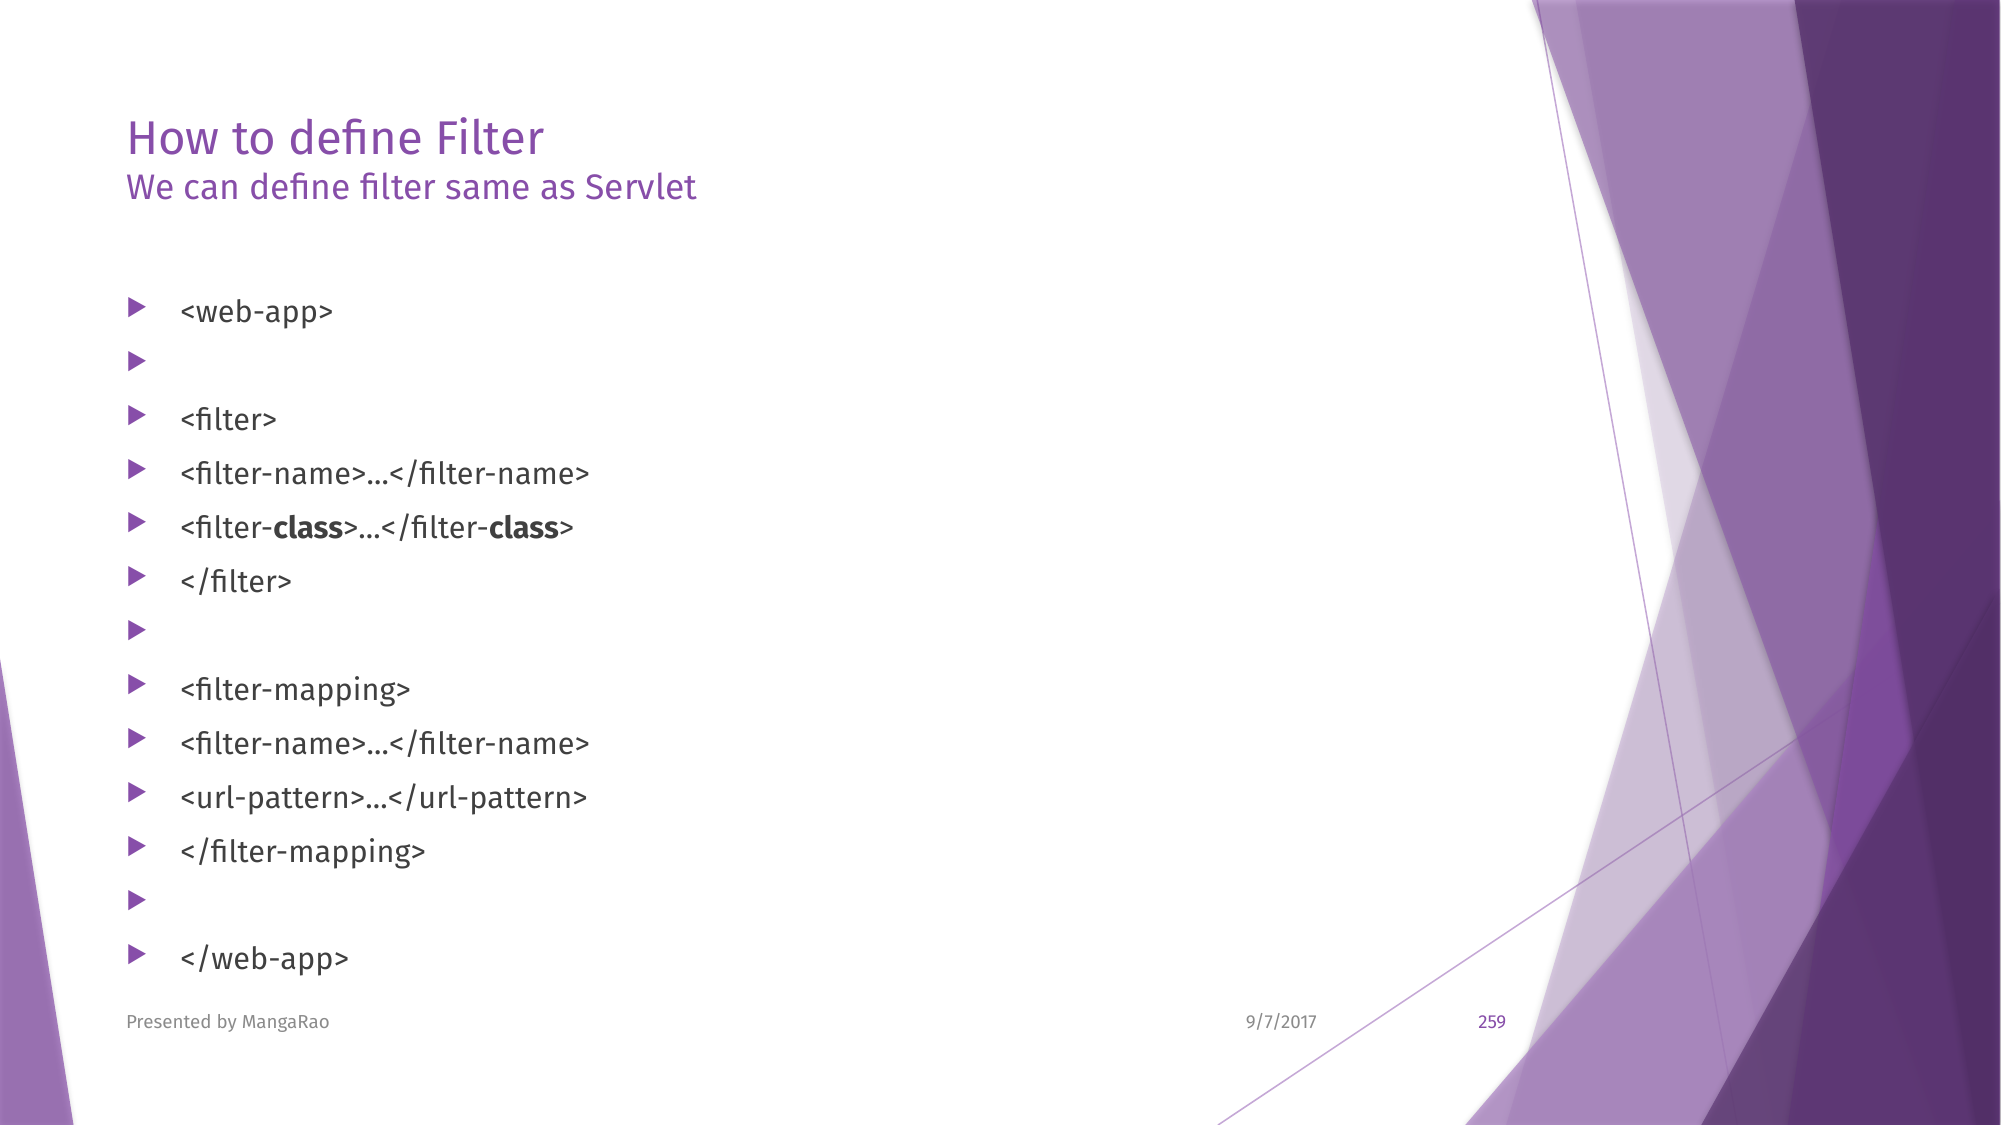

# How to define Filter We can define filter same as Servlet
<web-app>

<filter>
<filter-name>...</filter-name>
<filter-class>...</filter-class>
</filter>

<filter-mapping>
<filter-name>...</filter-name>
<url-pattern>...</url-pattern>
</filter-mapping>

</web-app>

Presented by MangaRao
9/7/2017
259